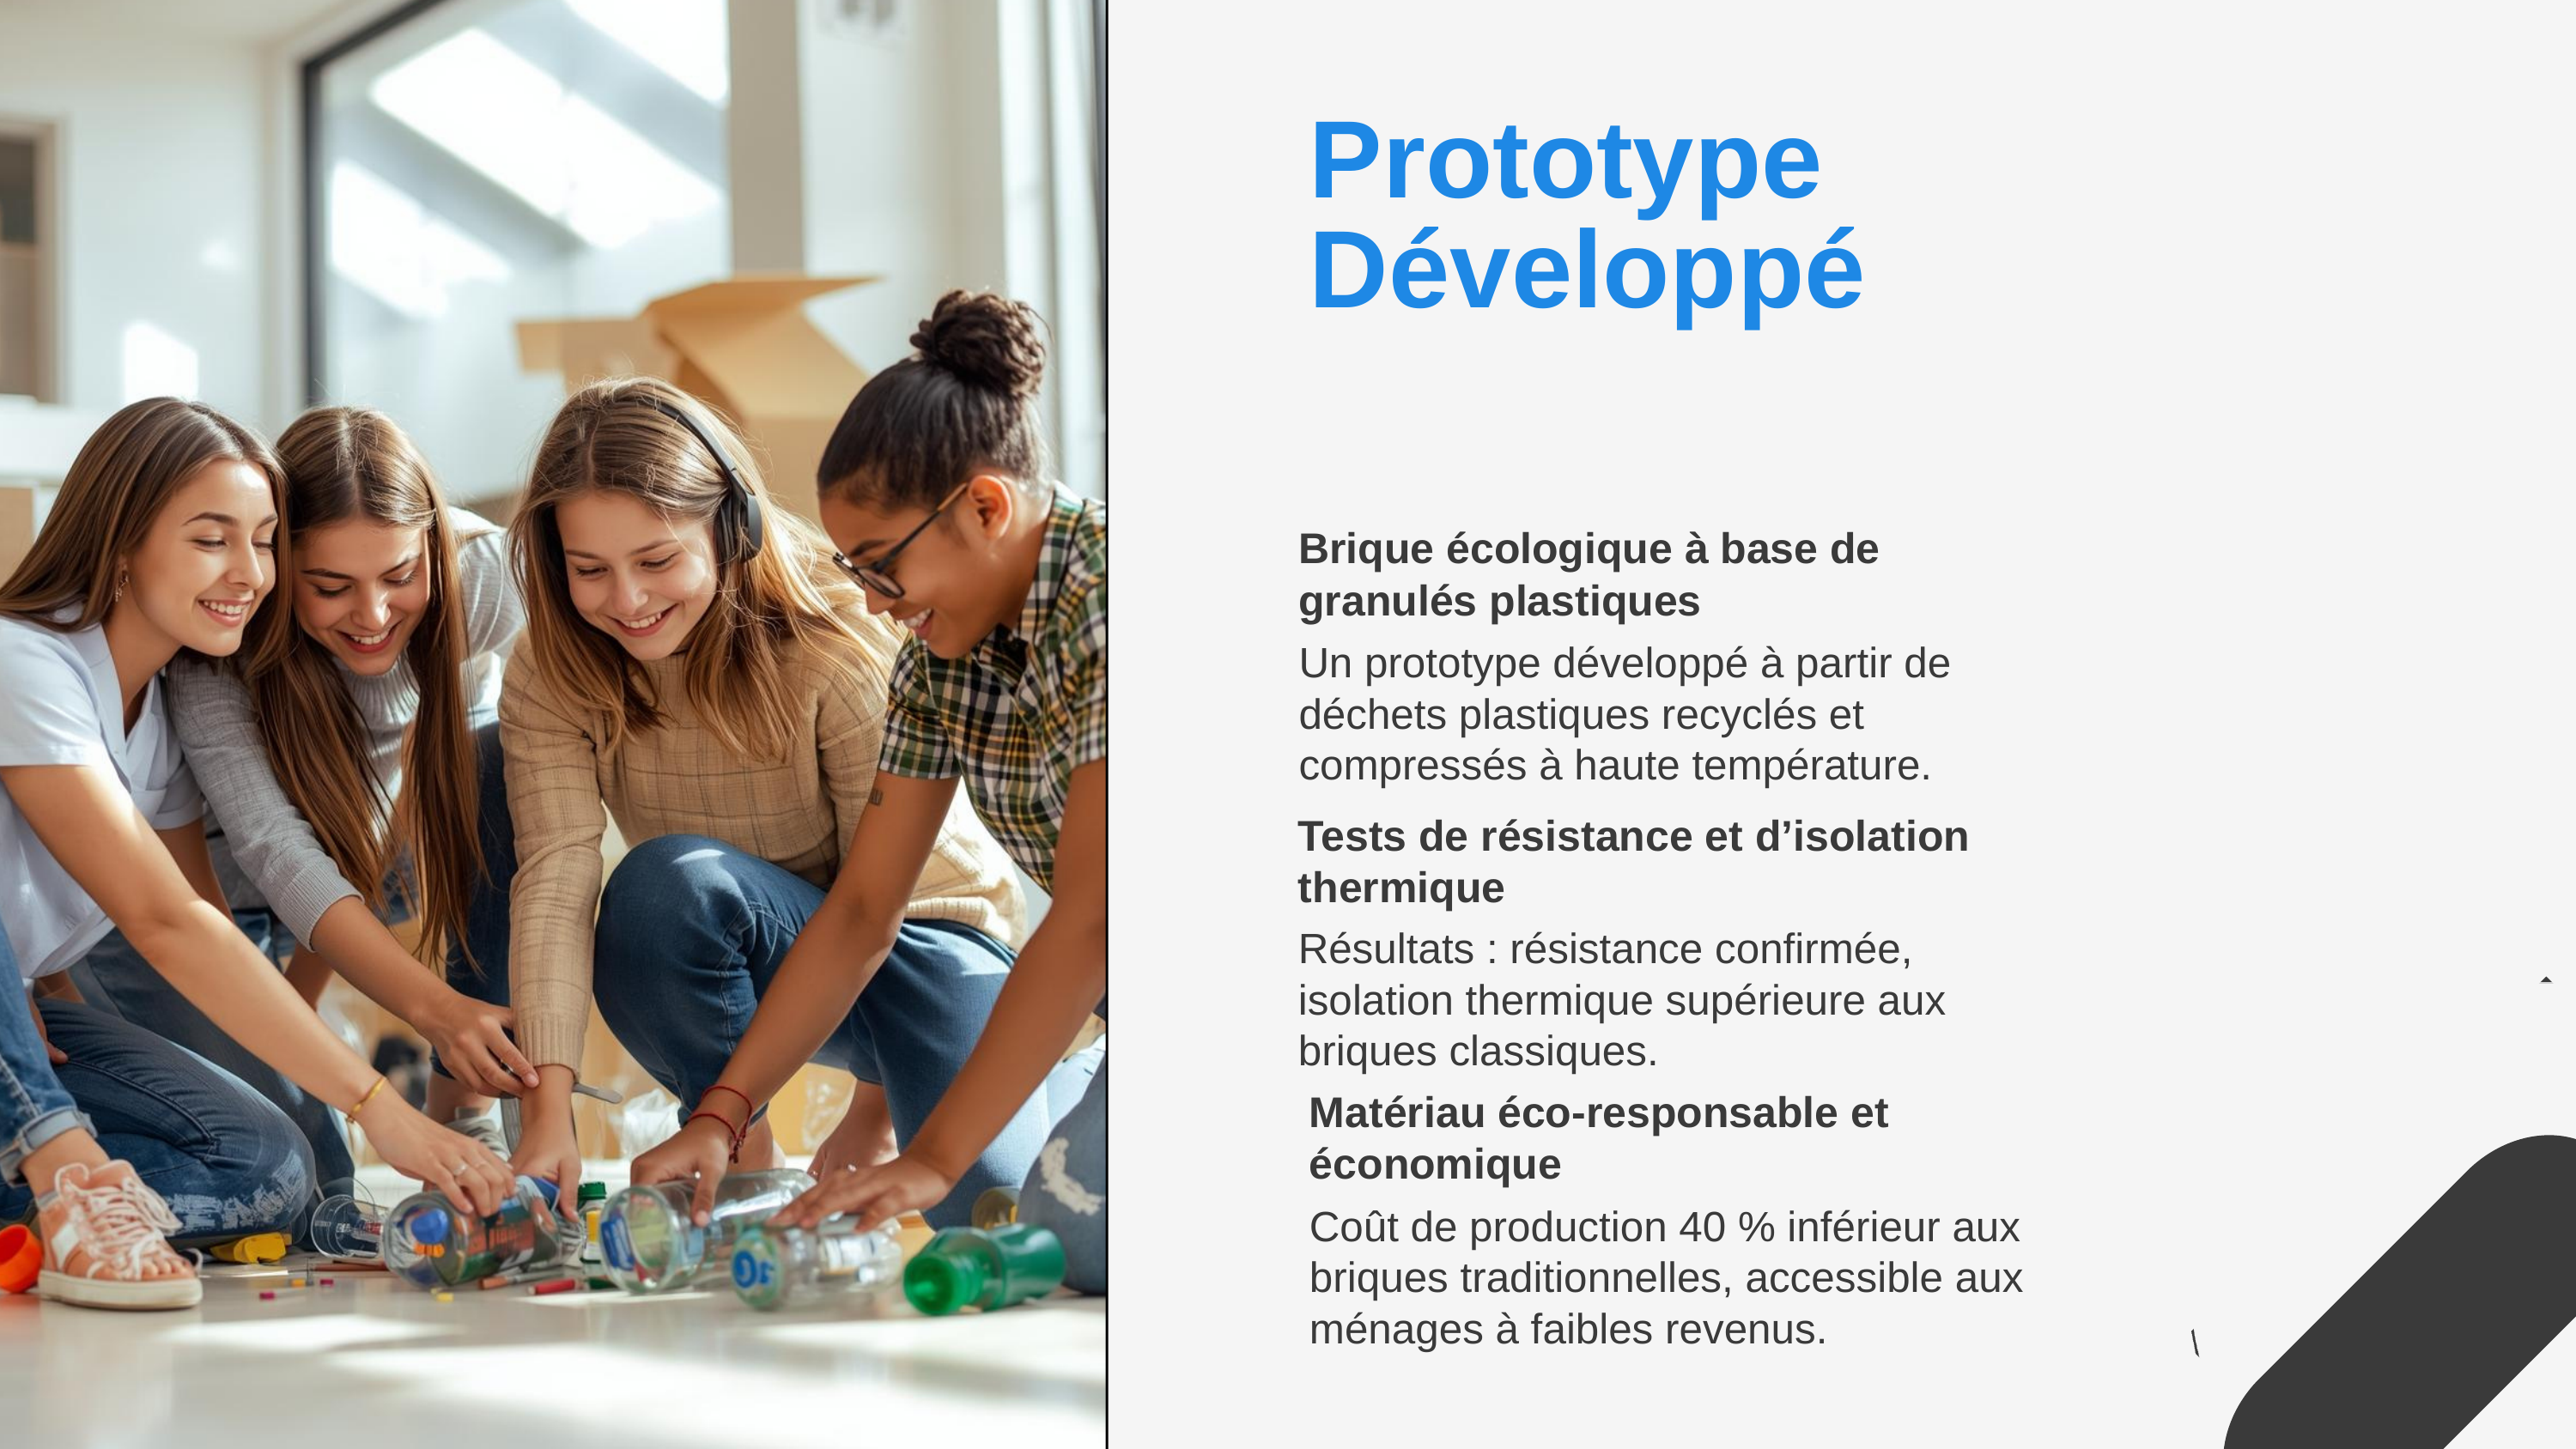

Prototype Développé
Brique écologique à base de granulés plastiques
Un prototype développé à partir de déchets plastiques recyclés et compressés à haute température.
Tests de résistance et d’isolation thermique
Résultats : résistance confirmée, isolation thermique supérieure aux briques classiques.

Matériau éco-responsable et économique
Coût de production 40 % inférieur aux briques traditionnelles, accessible aux ménages à faibles revenus.